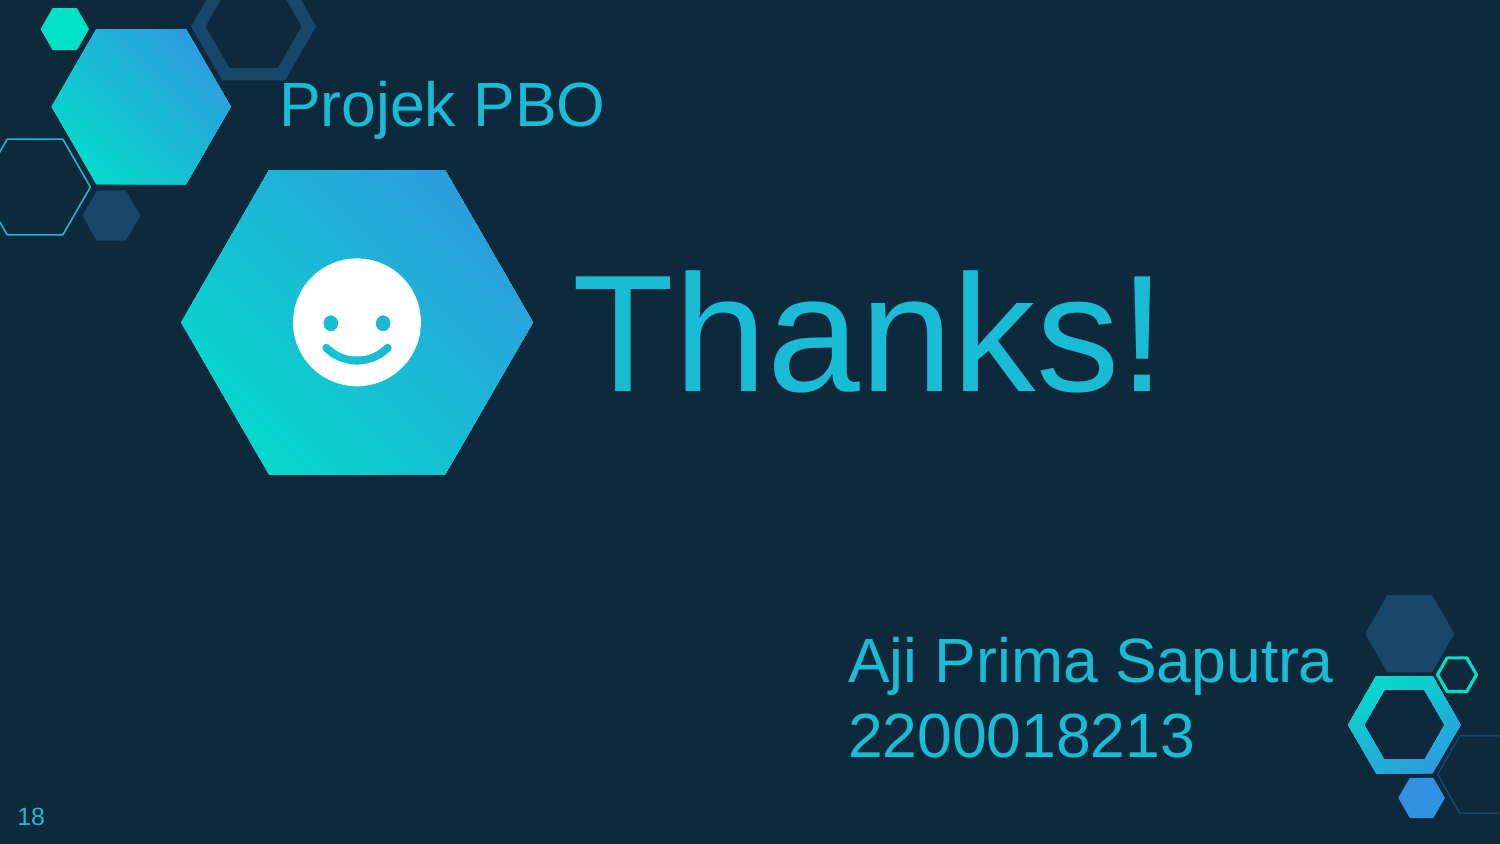

Projek PBO

Thanks!

Aji Prima Saputra
2200018213
18